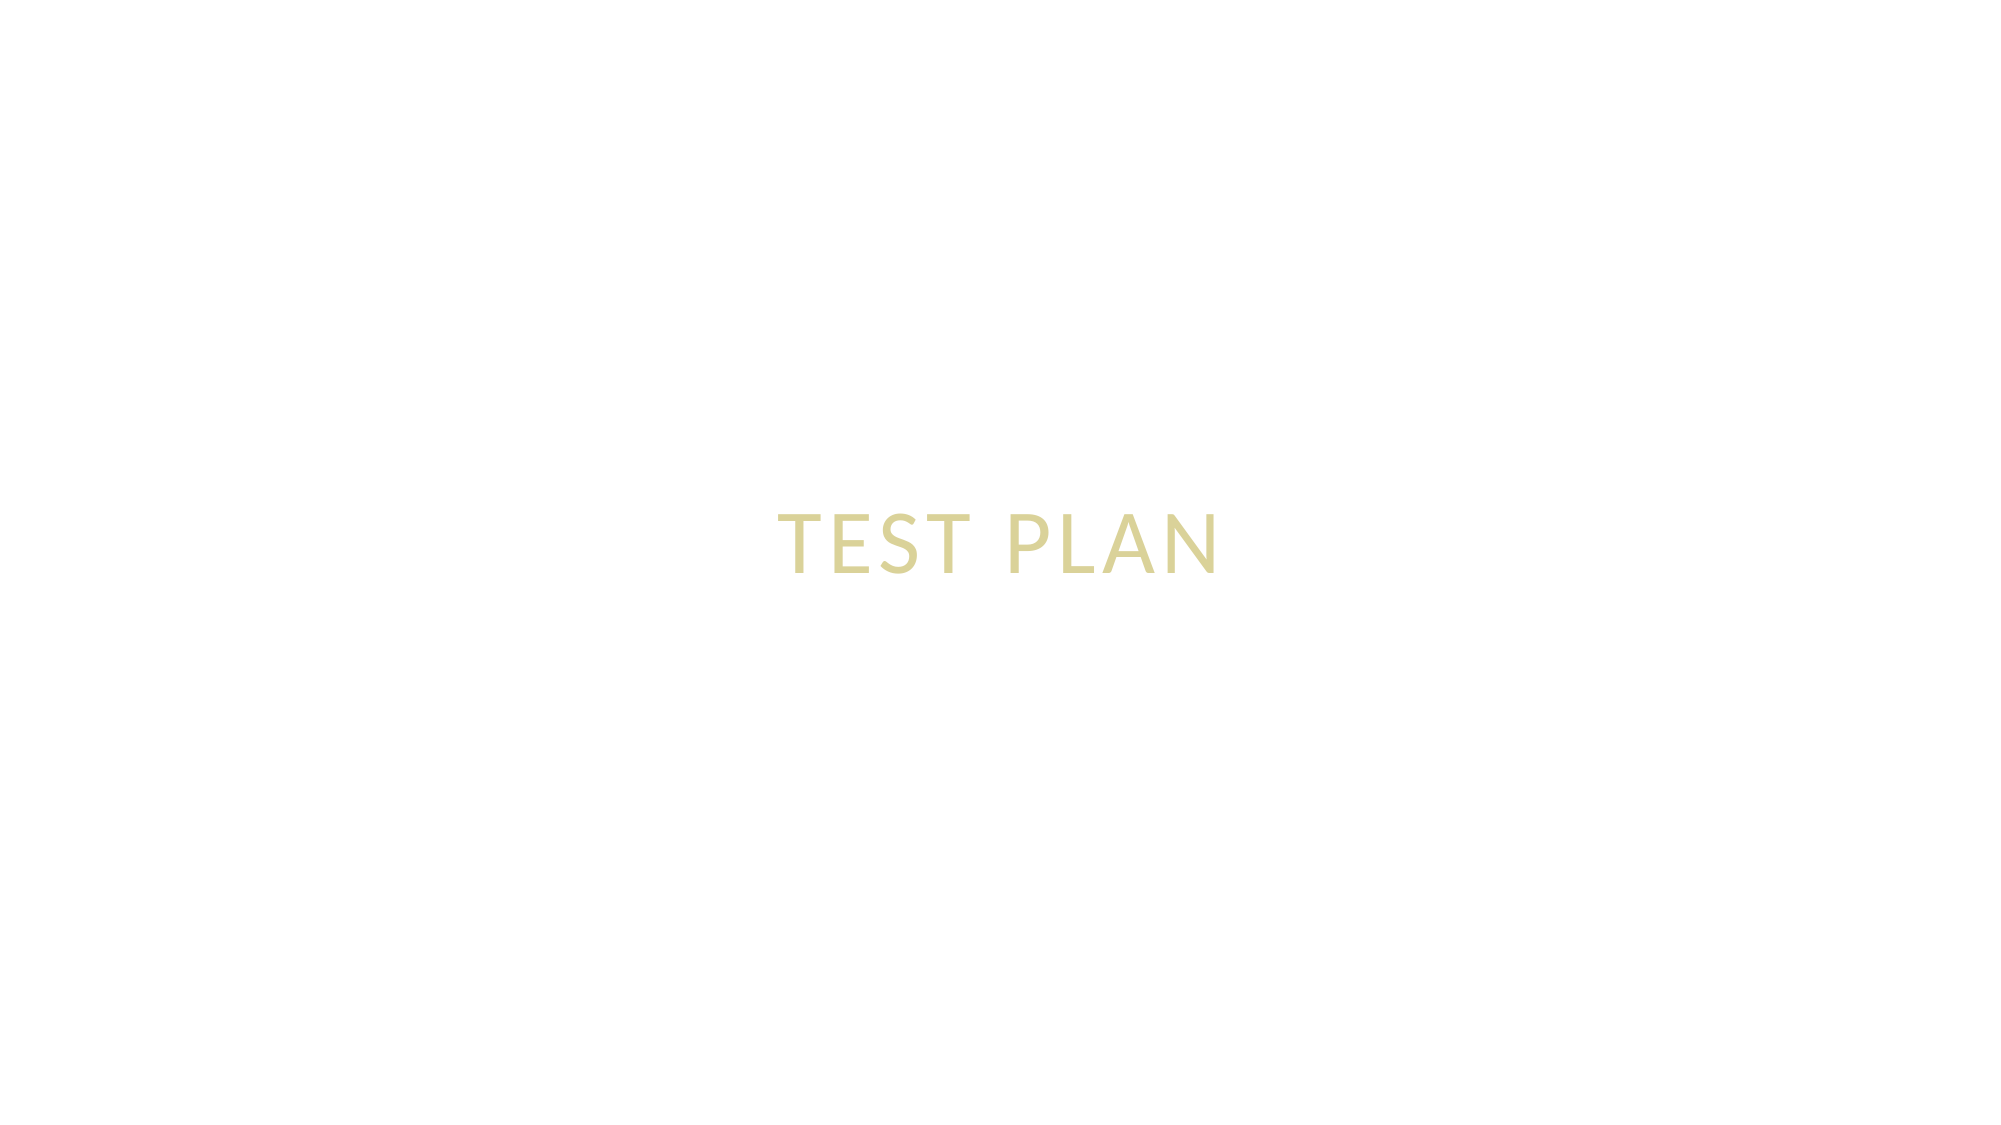

# TEST PLAN
M A L E R E I     Usability Testing and Verification
25